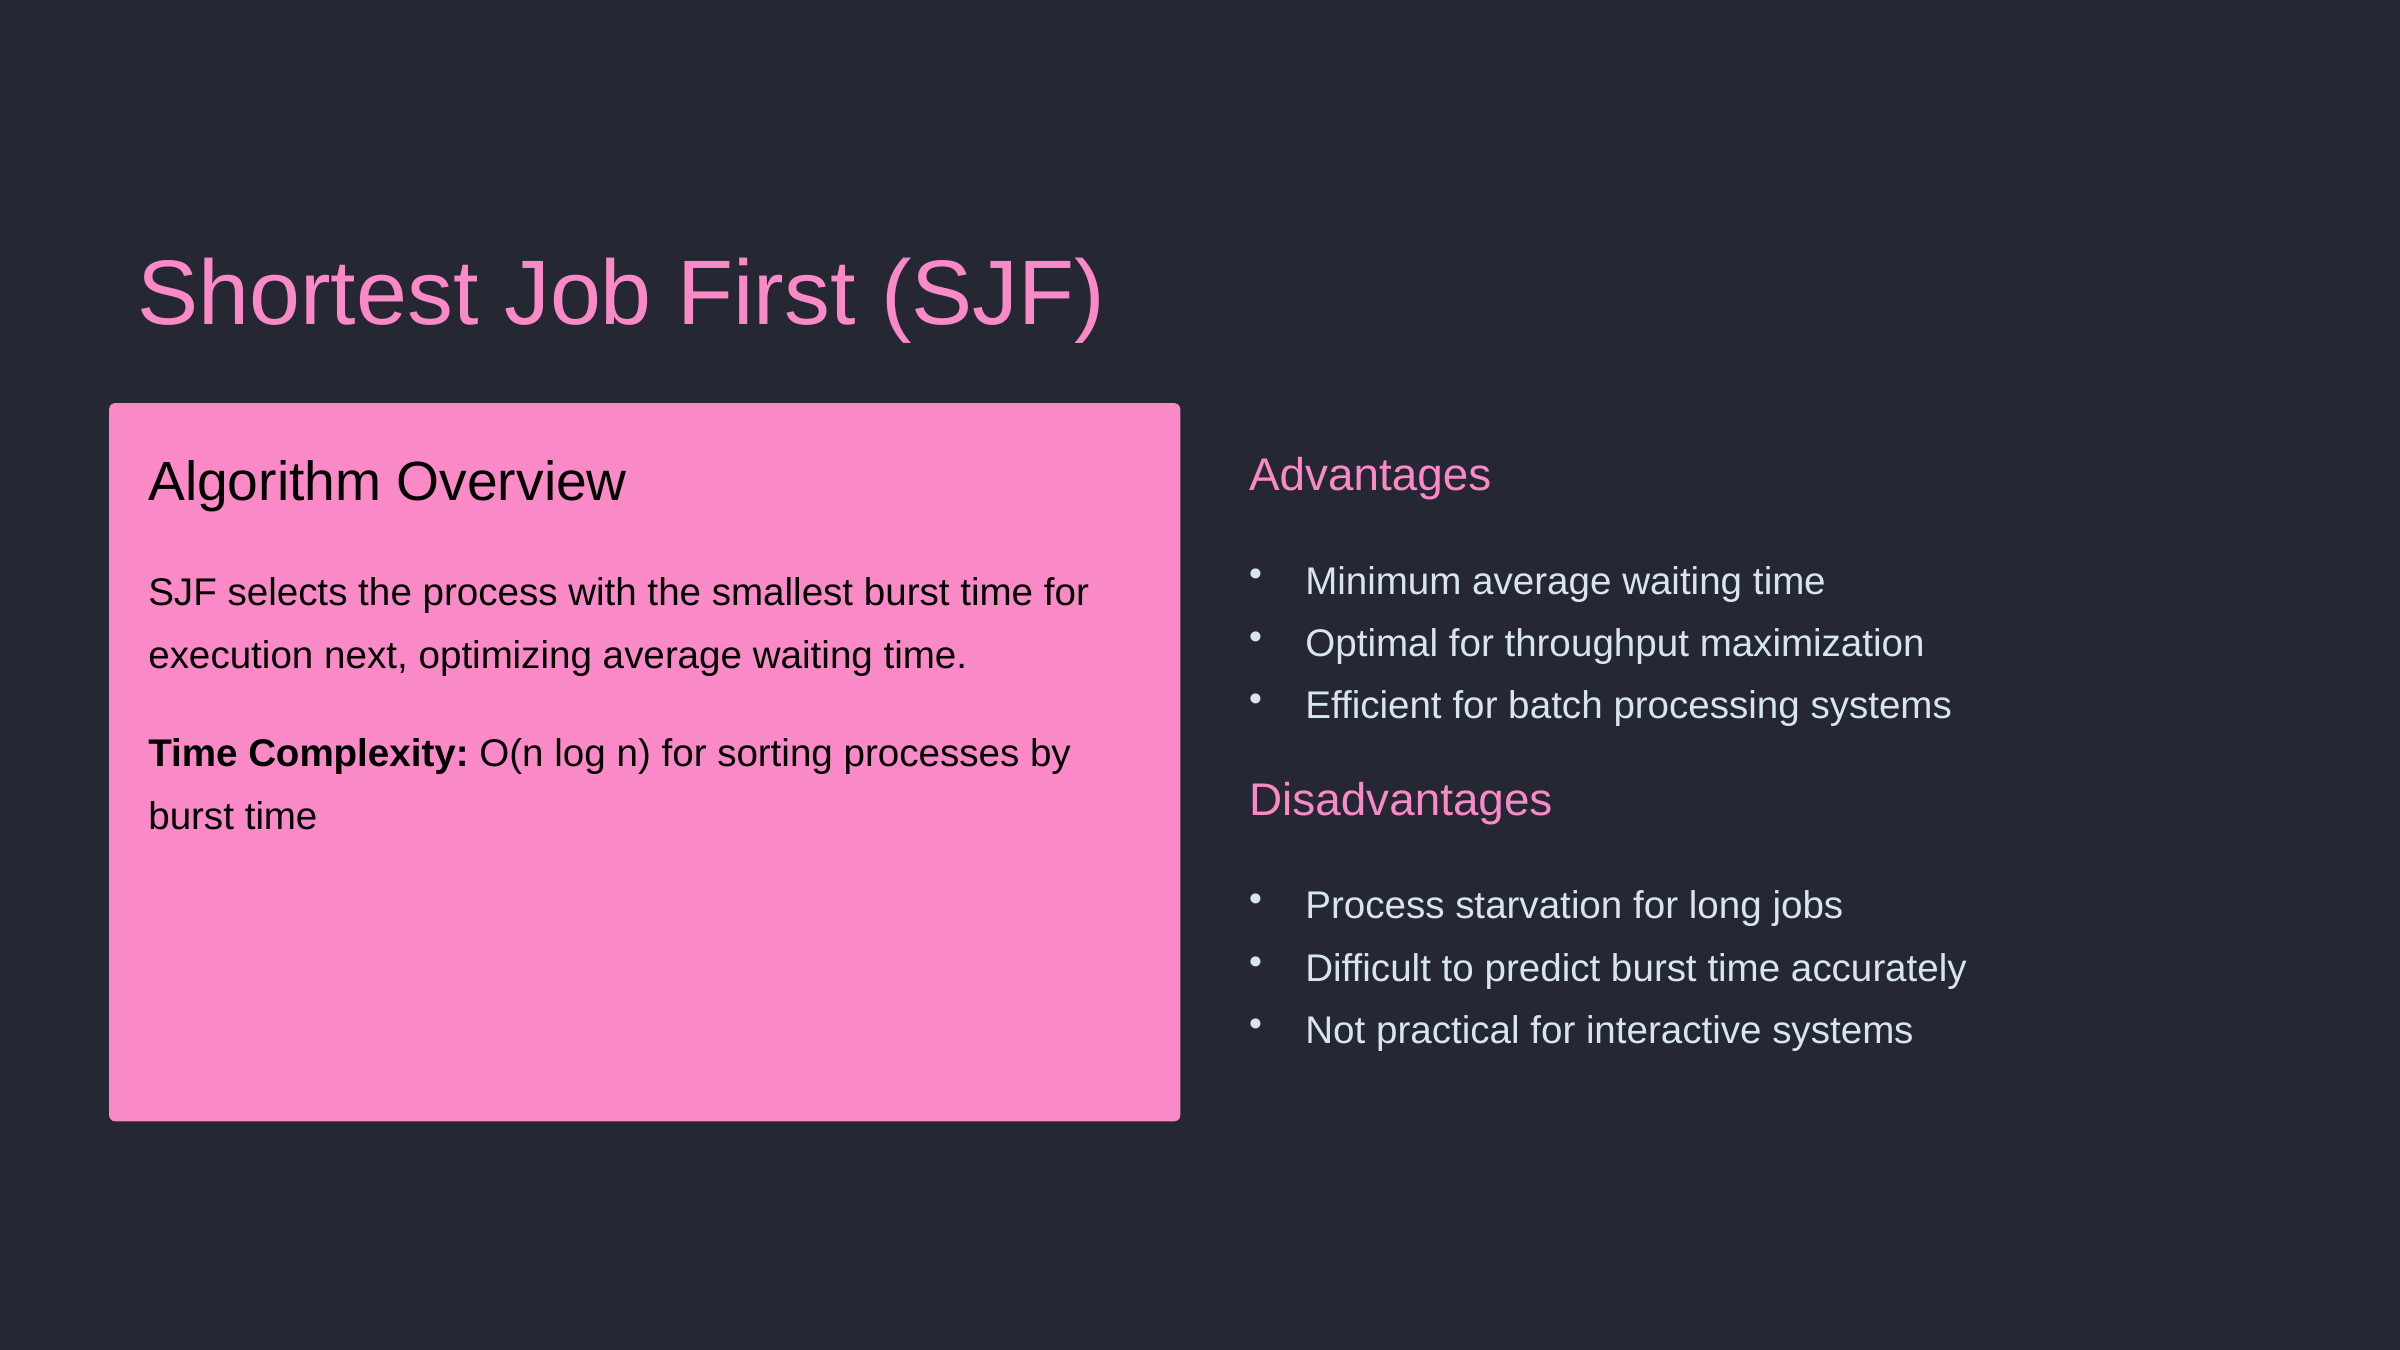

Shortest Job First (SJF)

Algorithm Overview
Advantages
Minimum average waiting time
Optimal for throughput maximization
Efficient for batch processing systems
SJF selects the process with the smallest burst time for execution next, optimizing average waiting time.
Time Complexity: O(n log n) for sorting processes by burst time
Disadvantages
Process starvation for long jobs
Difficult to predict burst time accurately
Not practical for interactive systems